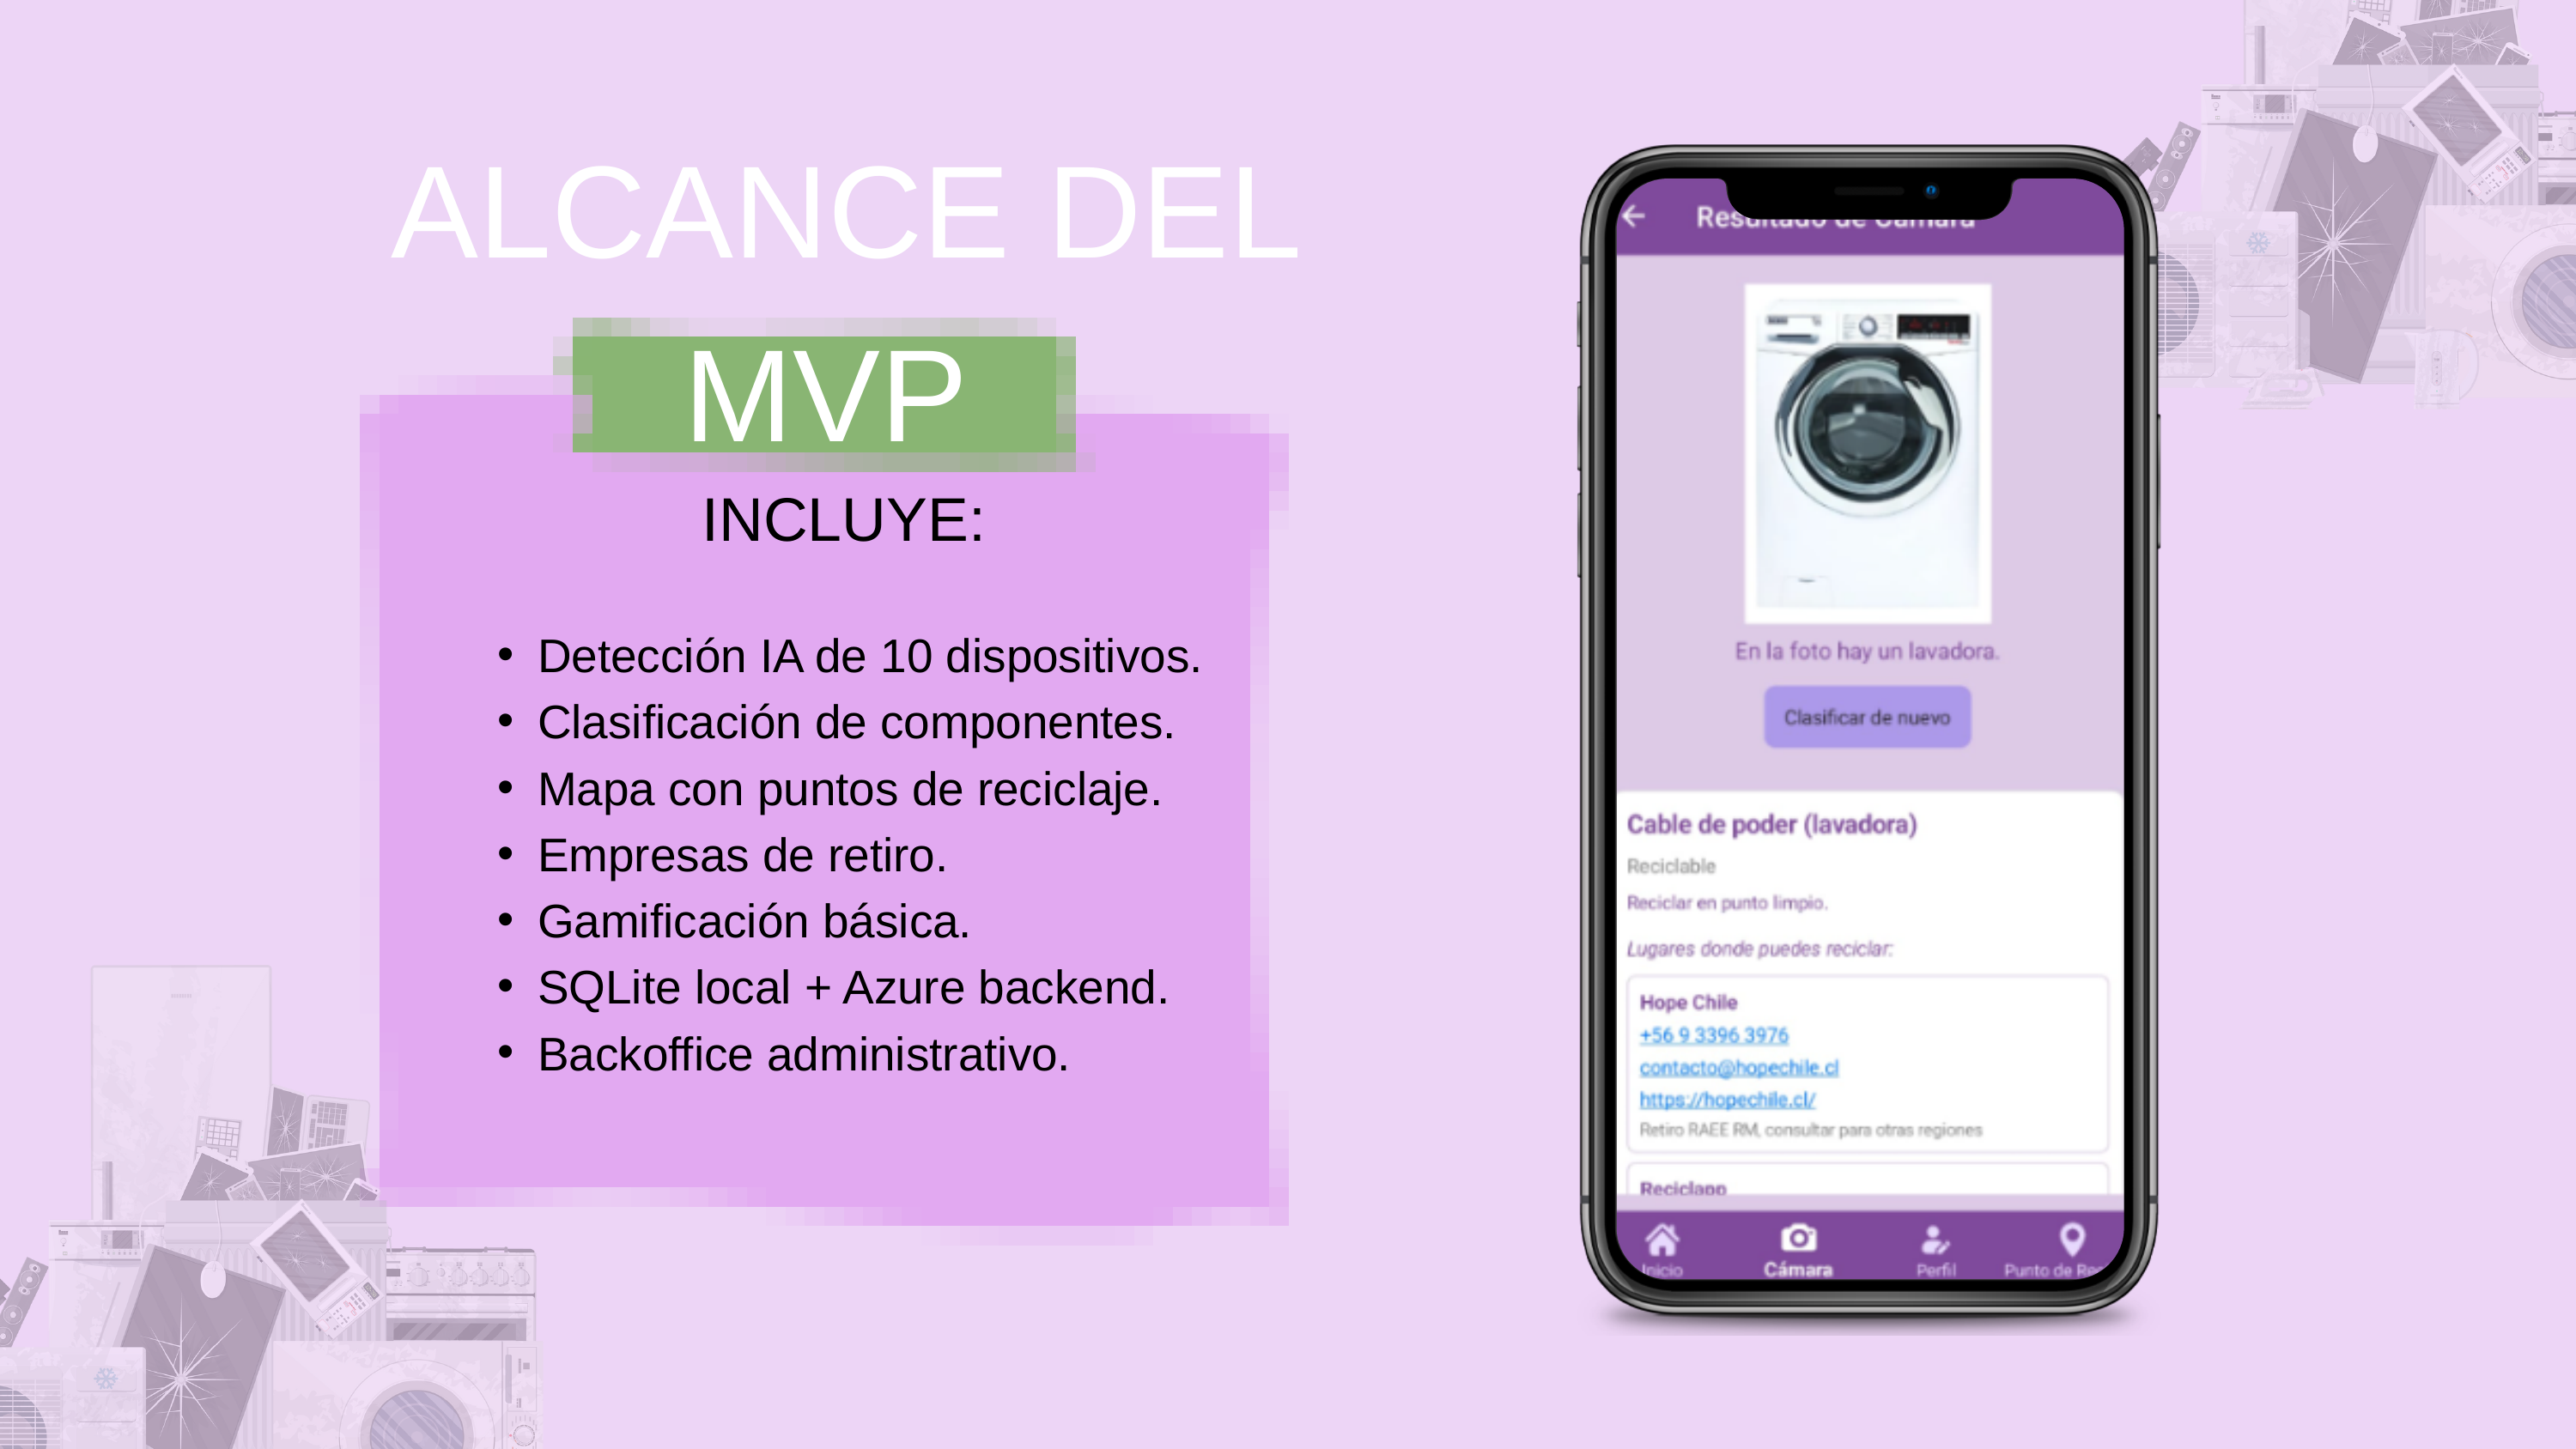

ALCANCE DEL MVP

INCLUYE:
Detección IA de 10 dispositivos.
Clasificación de componentes.
Mapa con puntos de reciclaje.
Empresas de retiro.
Gamificación básica.
SQLite local + Azure backend.
Backoffice administrativo.